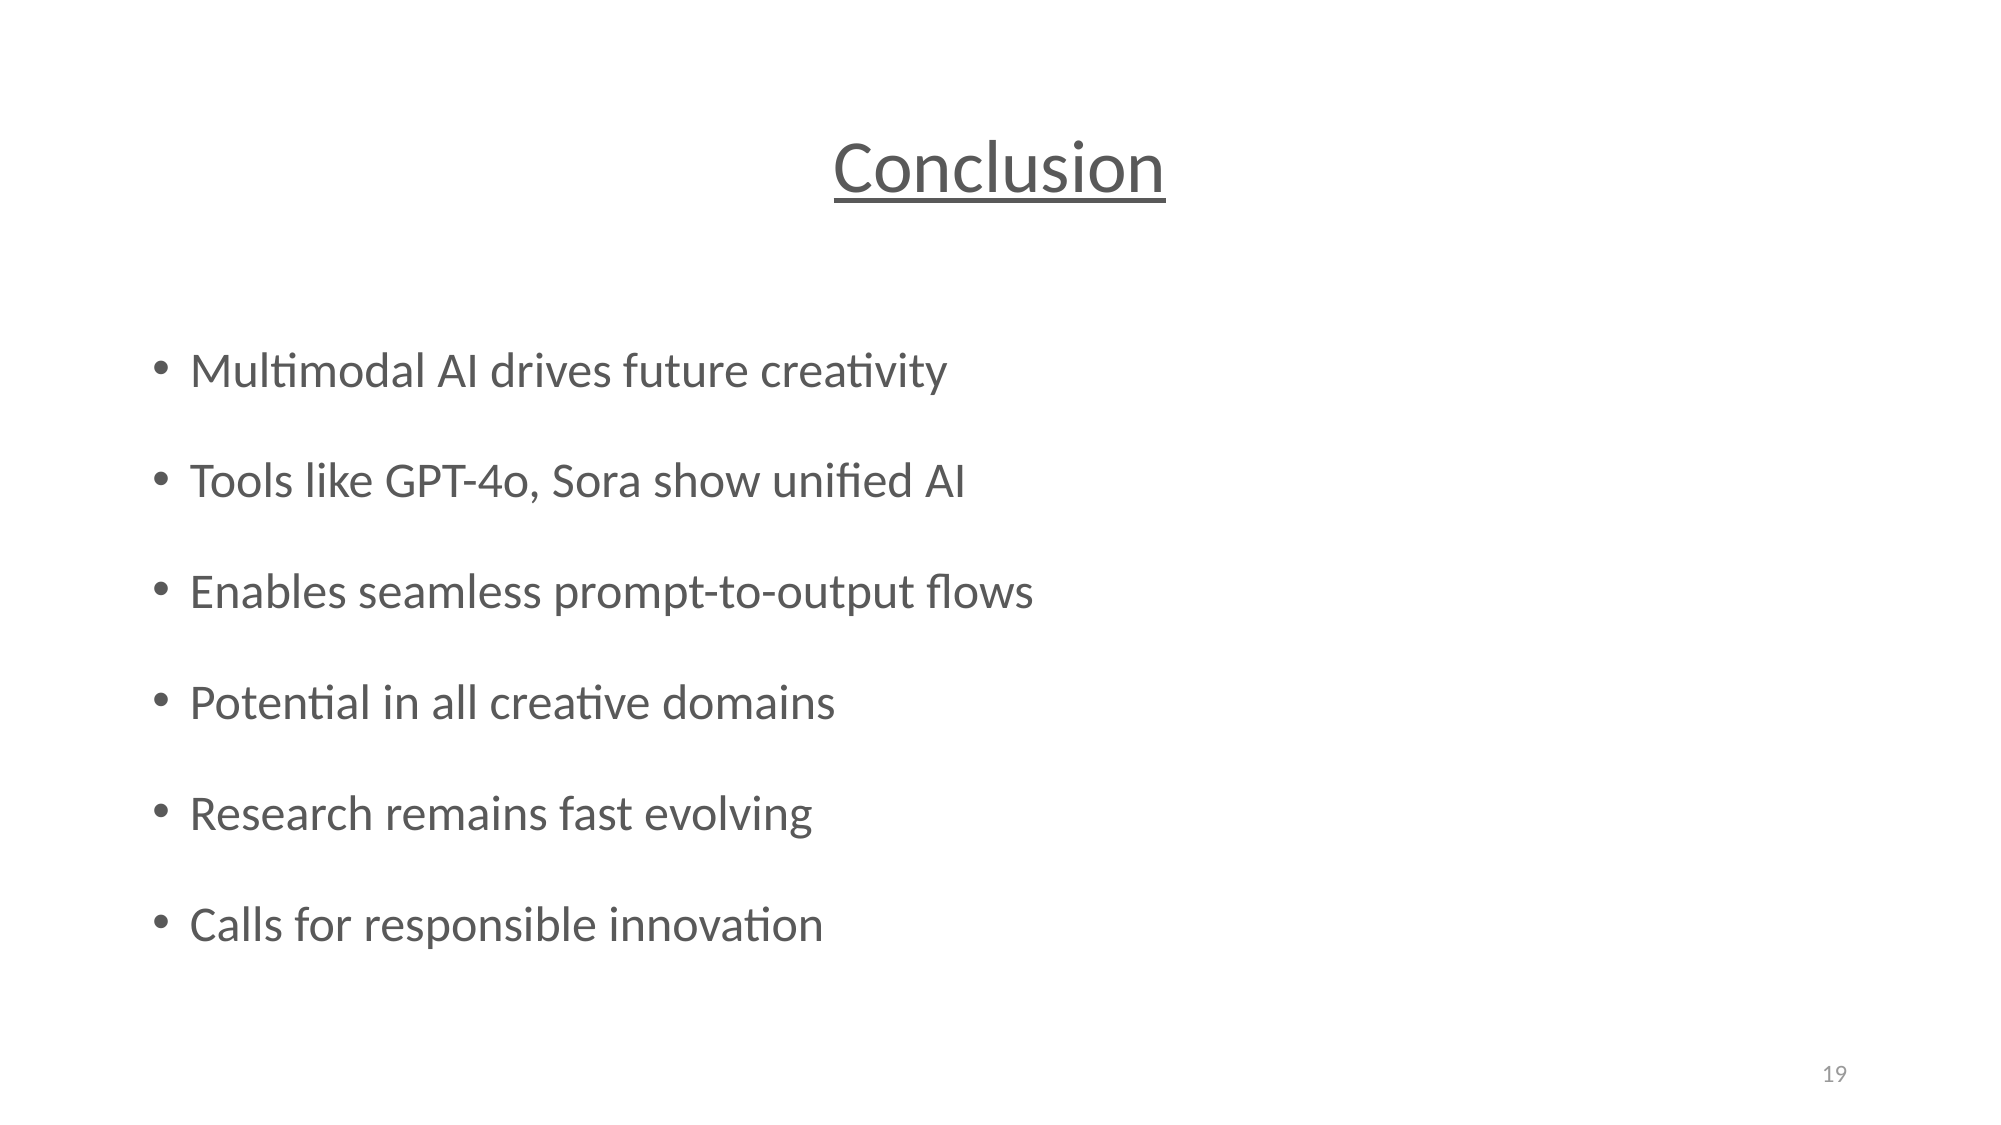

# Conclusion
Multimodal AI drives future creativity
Tools like GPT-4o, Sora show unified AI
Enables seamless prompt-to-output flows
Potential in all creative domains
Research remains fast evolving
Calls for responsible innovation

19